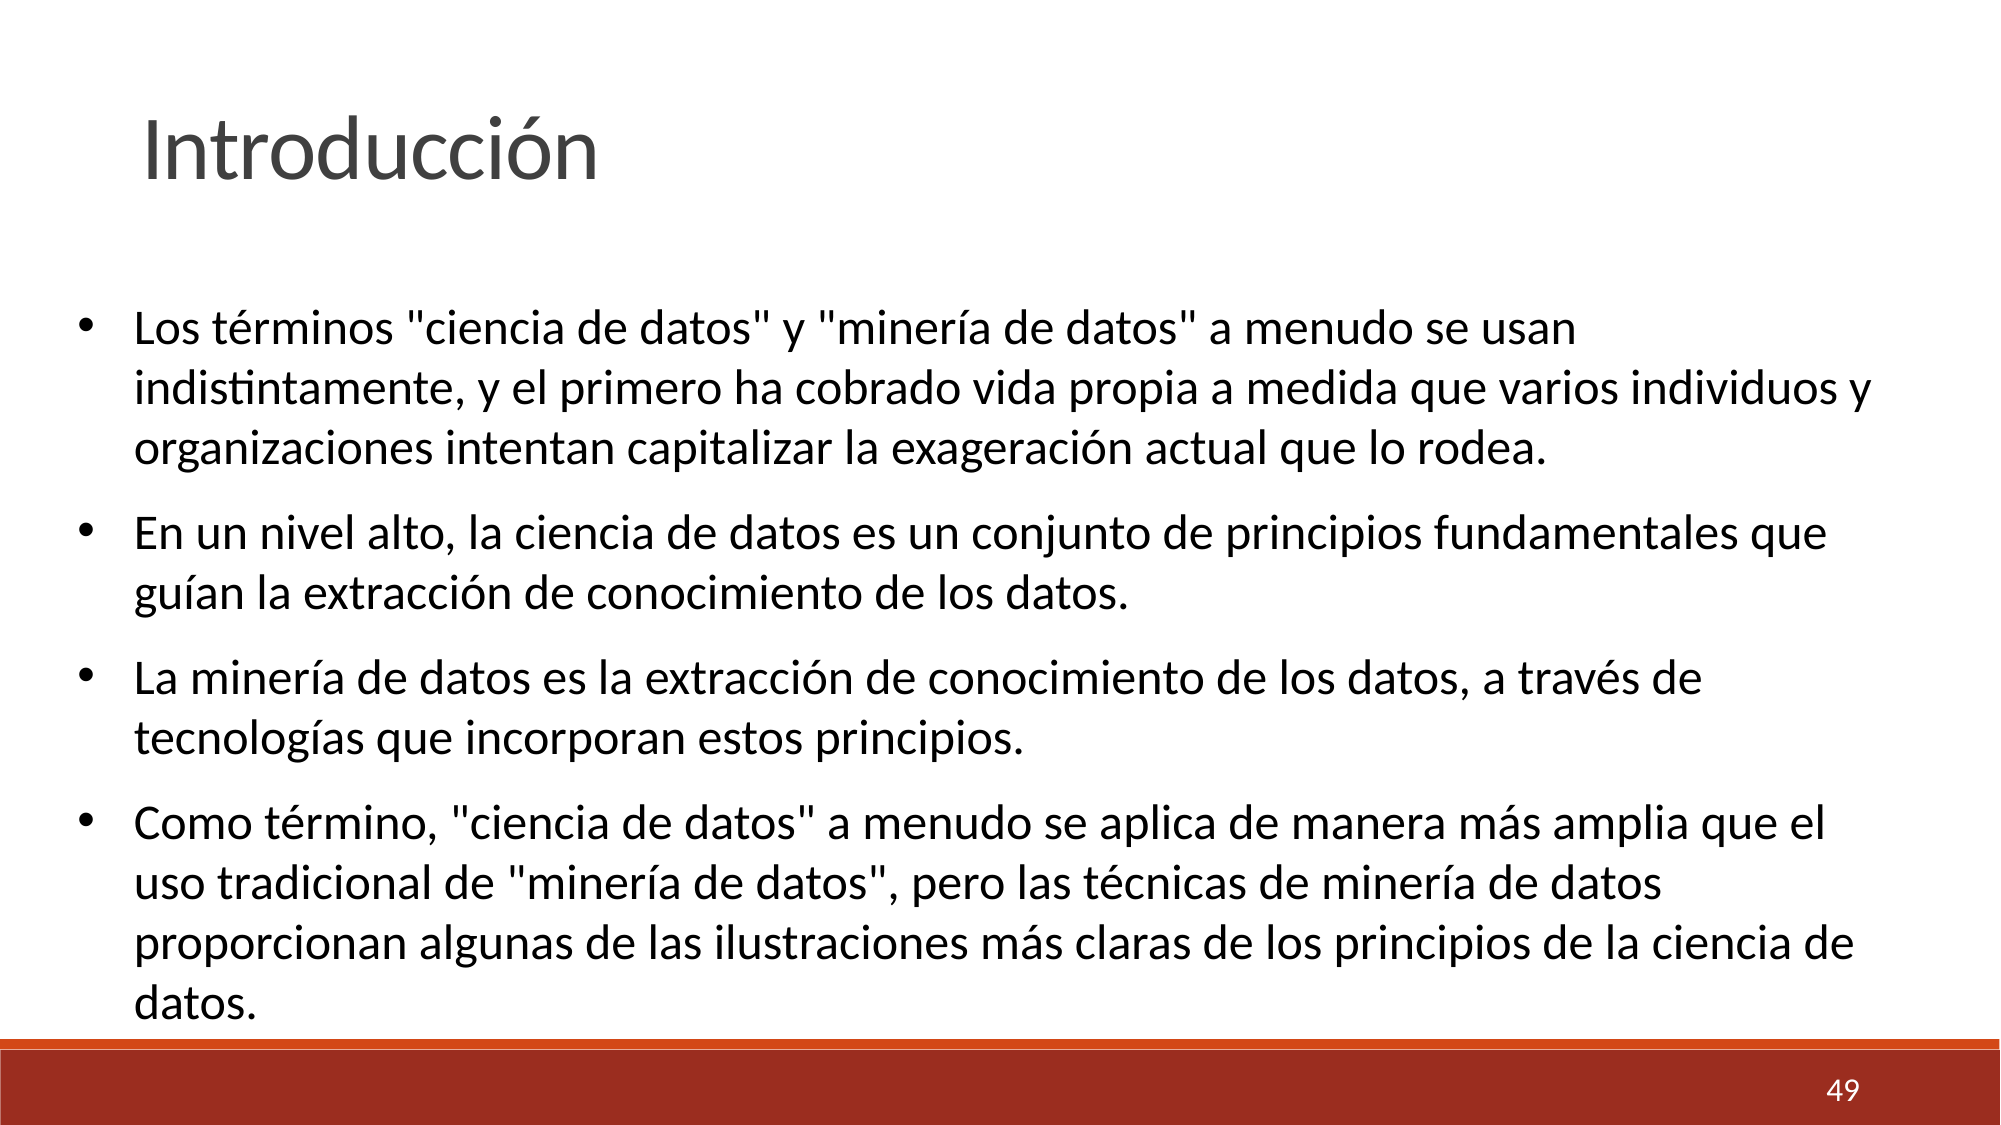

Introducción
Los términos "ciencia de datos" y "minería de datos" a menudo se usan indistintamente, y el primero ha cobrado vida propia a medida que varios individuos y organizaciones intentan capitalizar la exageración actual que lo rodea.
En un nivel alto, la ciencia de datos es un conjunto de principios fundamentales que guían la extracción de conocimiento de los datos.
La minería de datos es la extracción de conocimiento de los datos, a través de tecnologías que incorporan estos principios.
Como término, "ciencia de datos" a menudo se aplica de manera más amplia que el uso tradicional de "minería de datos", pero las técnicas de minería de datos proporcionan algunas de las ilustraciones más claras de los principios de la ciencia de datos.
49